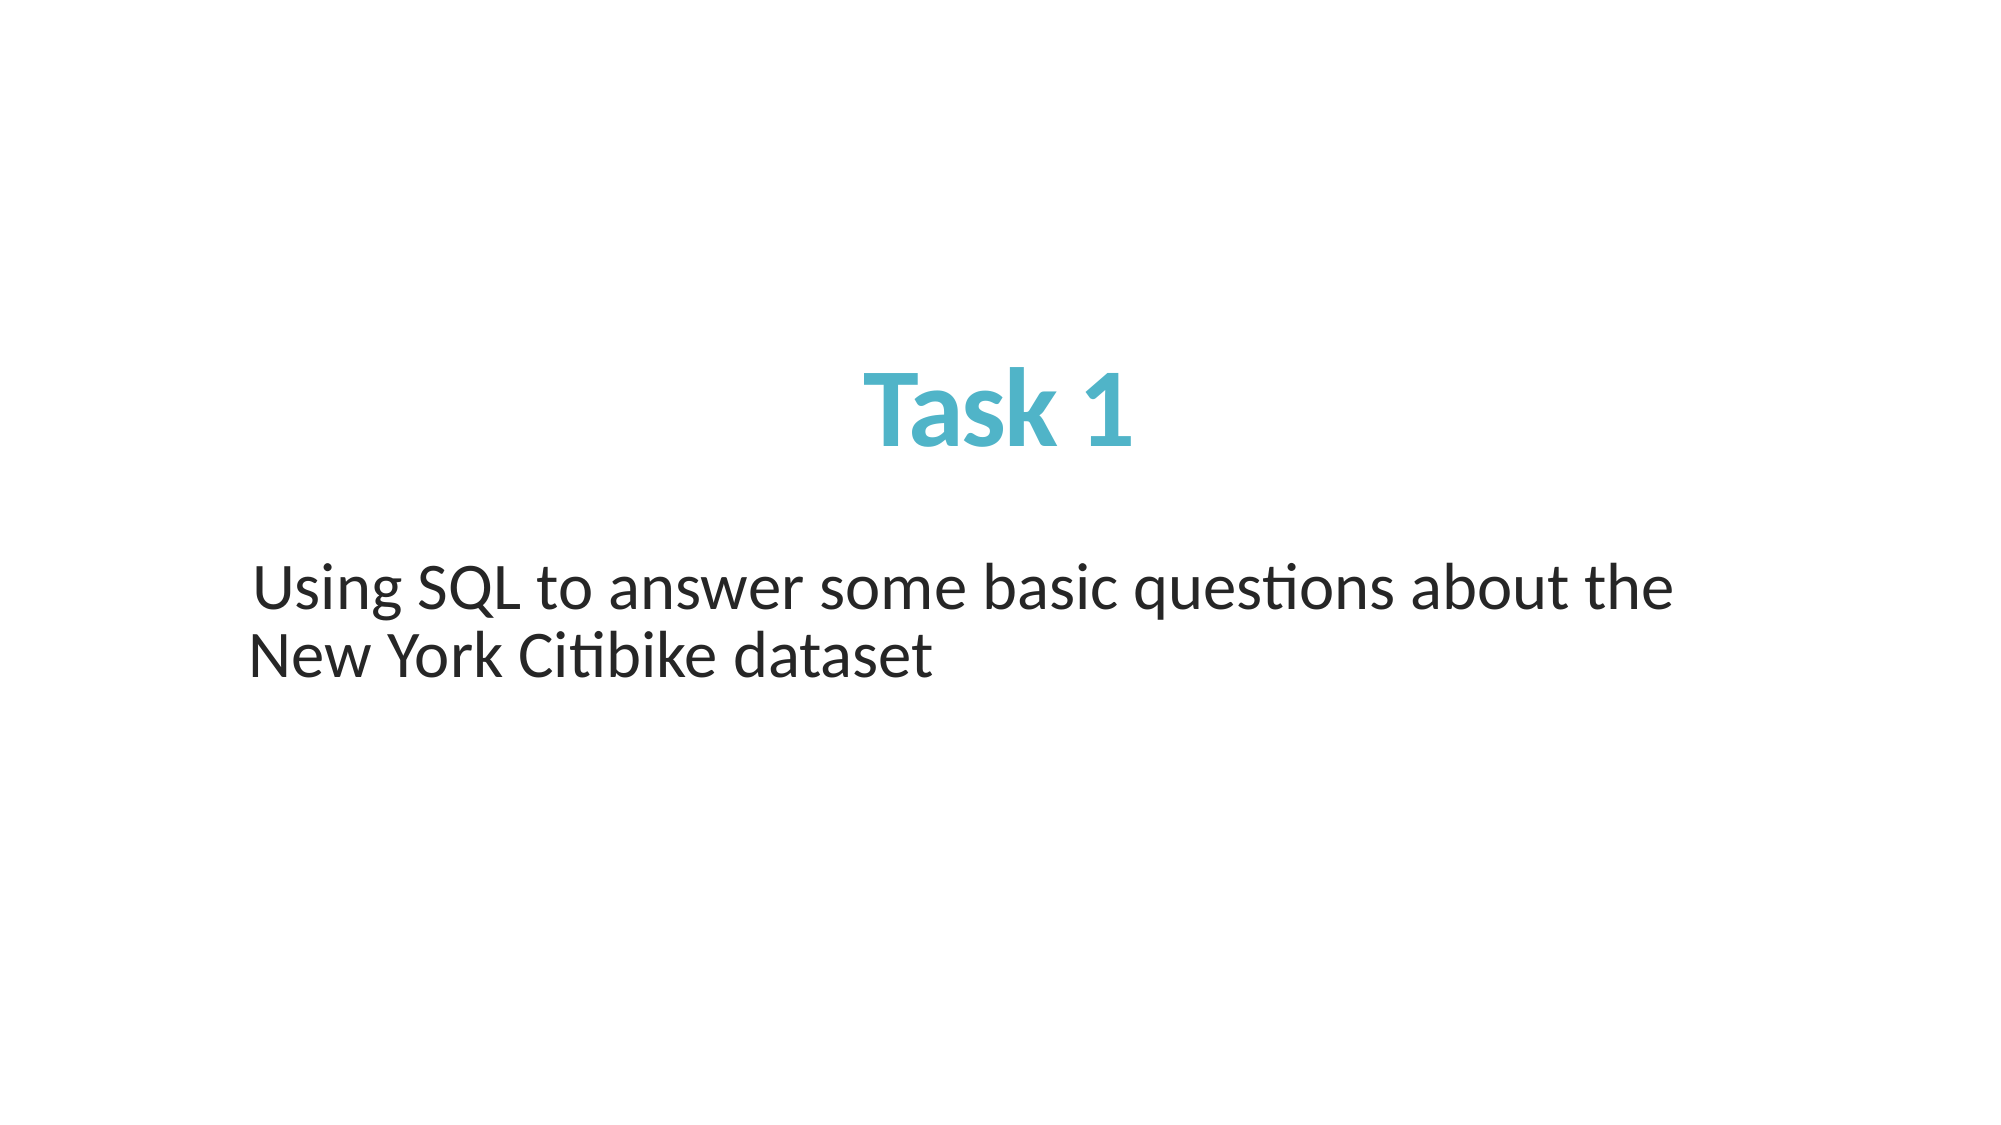

# Task 1
Using SQL to answer some basic questions about the New York Citibike dataset